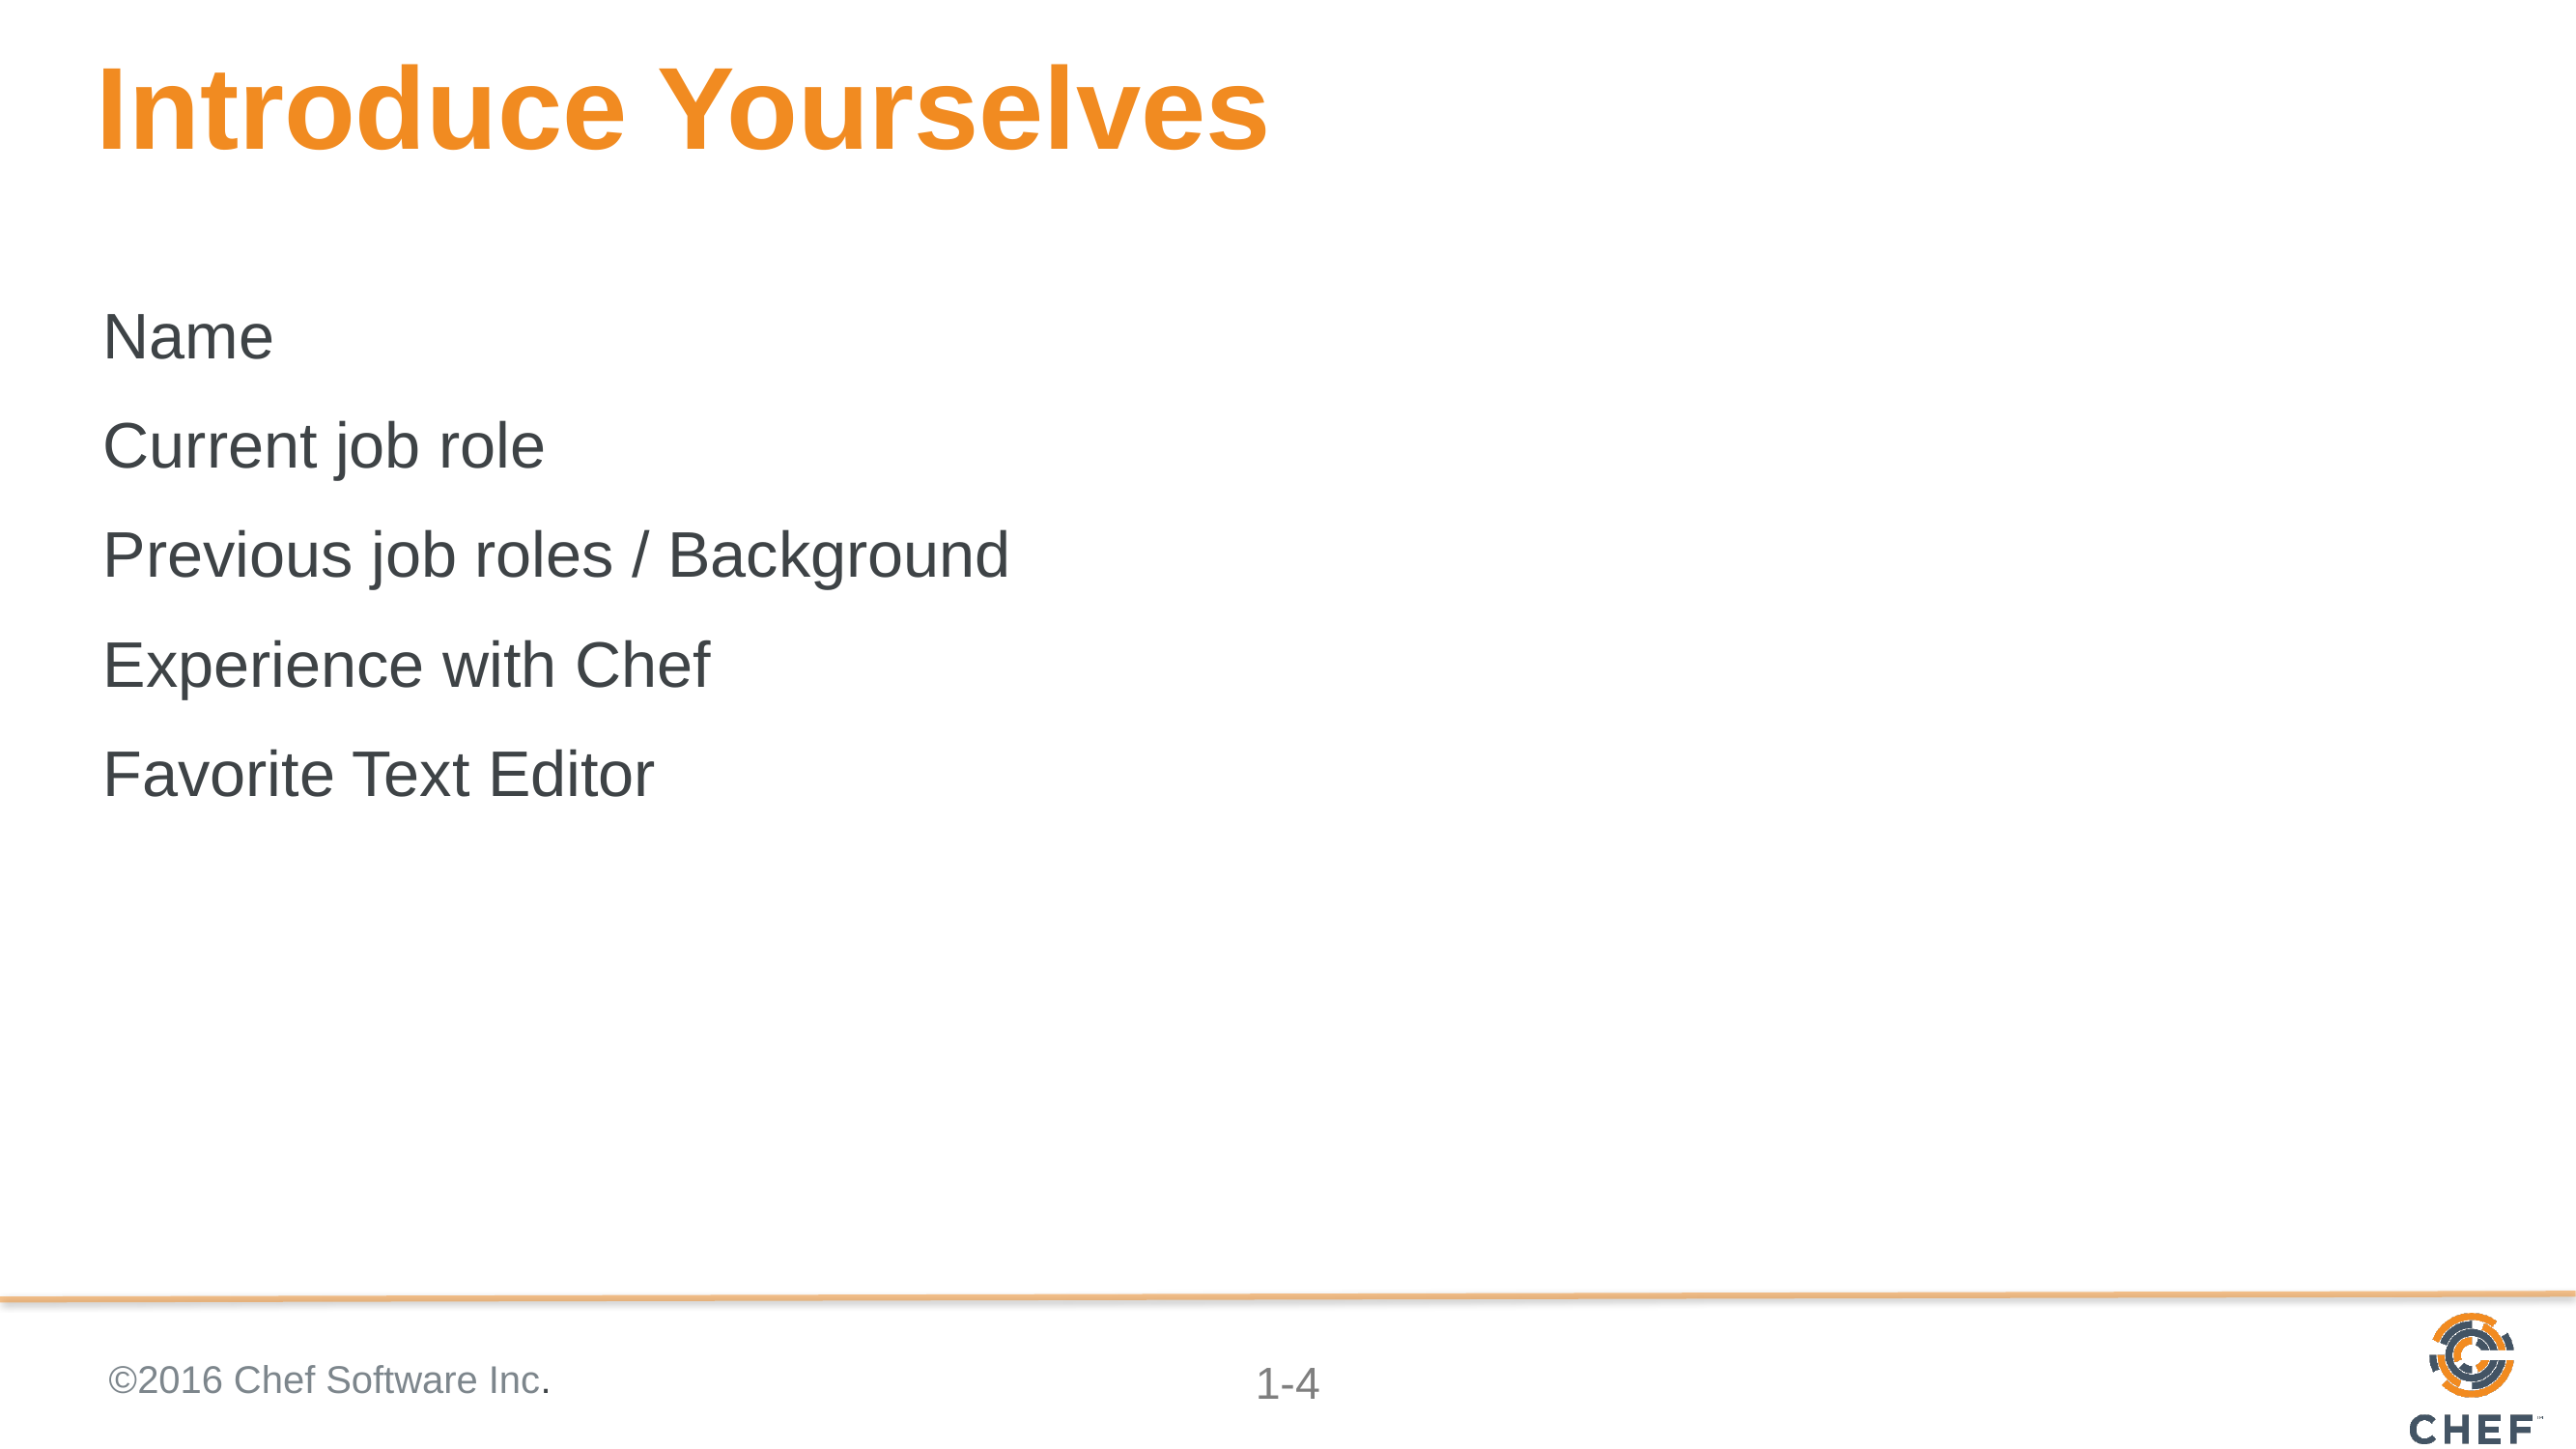

# Introduce Yourselves
Name
Current job role
Previous job roles / Background
Experience with Chef
Favorite Text Editor